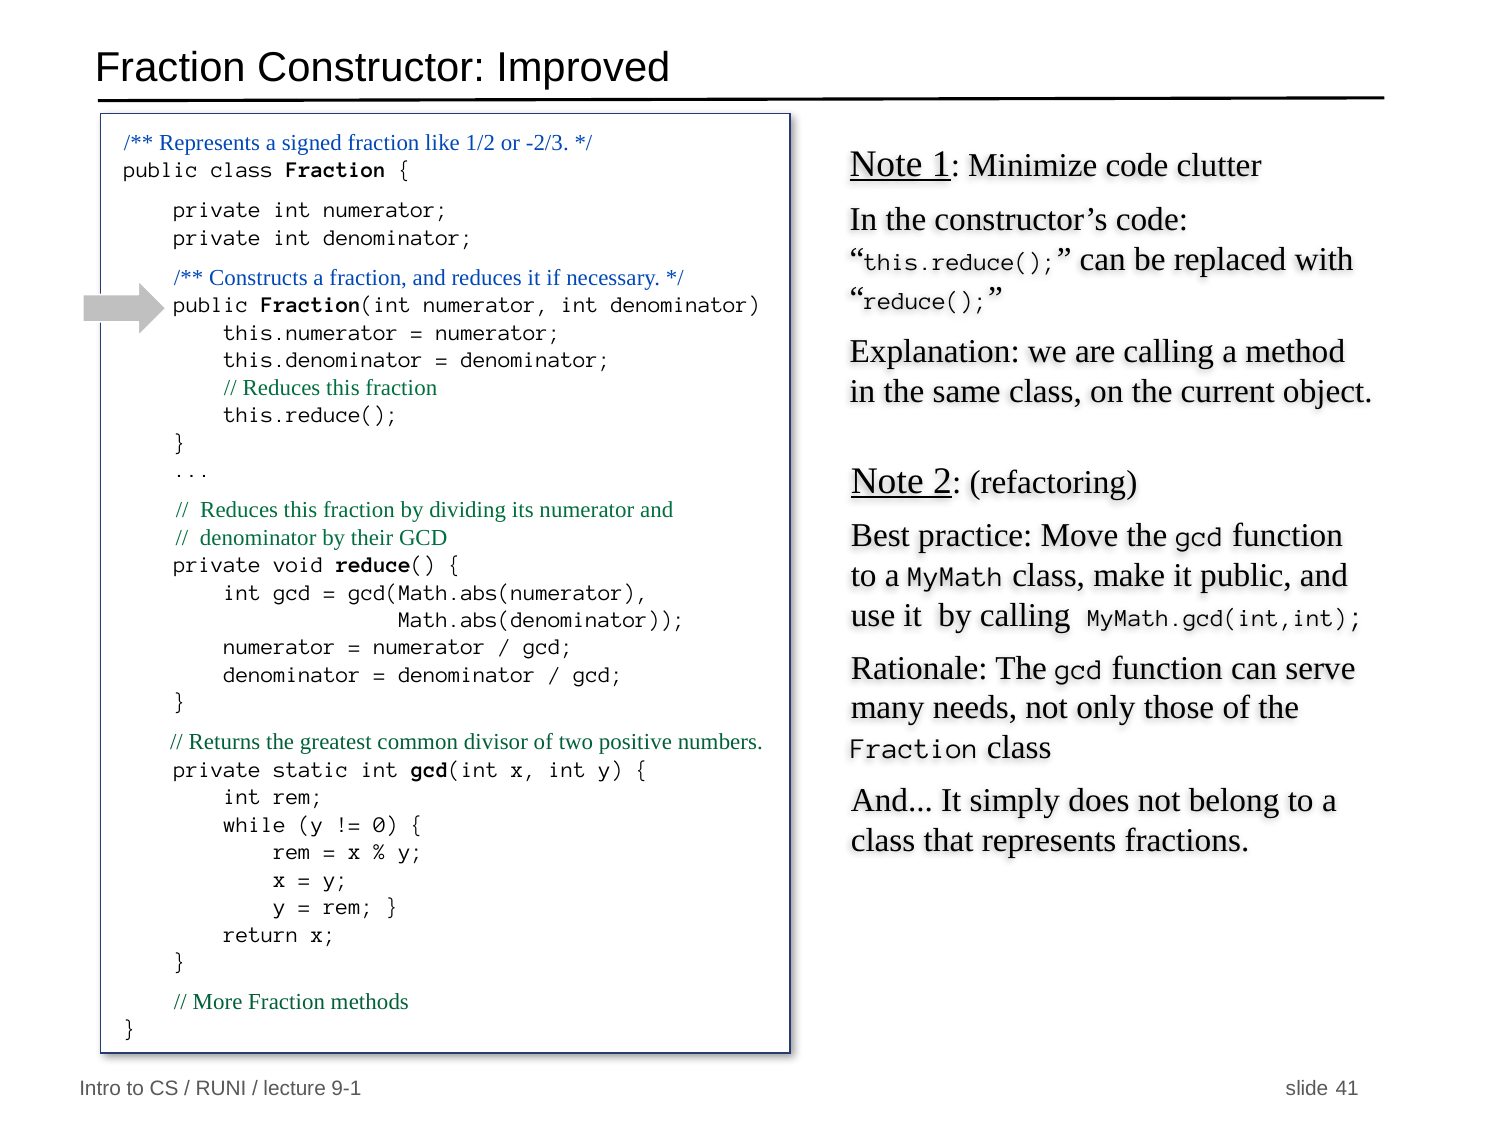

# Fraction Constructor: Improved
/** Represents a signed fraction like 1/2 or -2/3. */
public class Fraction {
    private int numerator;
    private int denominator;
    /** Constructs a fraction, and reduces it if necessary. */
    public Fraction(int numerator, int denominator)
        this.numerator = numerator;
        this.denominator = denominator;
        // Reduces this fraction
        this.reduce();
    }
    ...
         //  Reduces this fraction by dividing its numerator and
         //  denominator by their GCD
    private void reduce() {
        int gcd = gcd(Math.abs(numerator),
                      Math.abs(denominator));
        numerator = numerator / gcd;
        denominator = denominator / gcd;
    }
        // Returns the greatest common divisor of two positive numbers.
    private static int gcd(int x, int y) {
        int rem;
        while (y != 0) {
            rem = x % y;
            x = y;
            y = rem; }
        return x;
    }
    // More Fraction methods
}

Note 1: Minimize code clutter
In the constructor’s code: “this.reduce();” can be replaced with “reduce();”
Explanation: we are calling a method in the same class, on the current object.

Note 2: (refactoring)
Best practice: Move the gcd function to a MyMath class, make it public, and use it  by calling  MyMath.gcd(int,int);
Rationale: The gcd function can serve many needs, not only those of the Fraction class
And... It simply does not belong to a class that represents fractions.